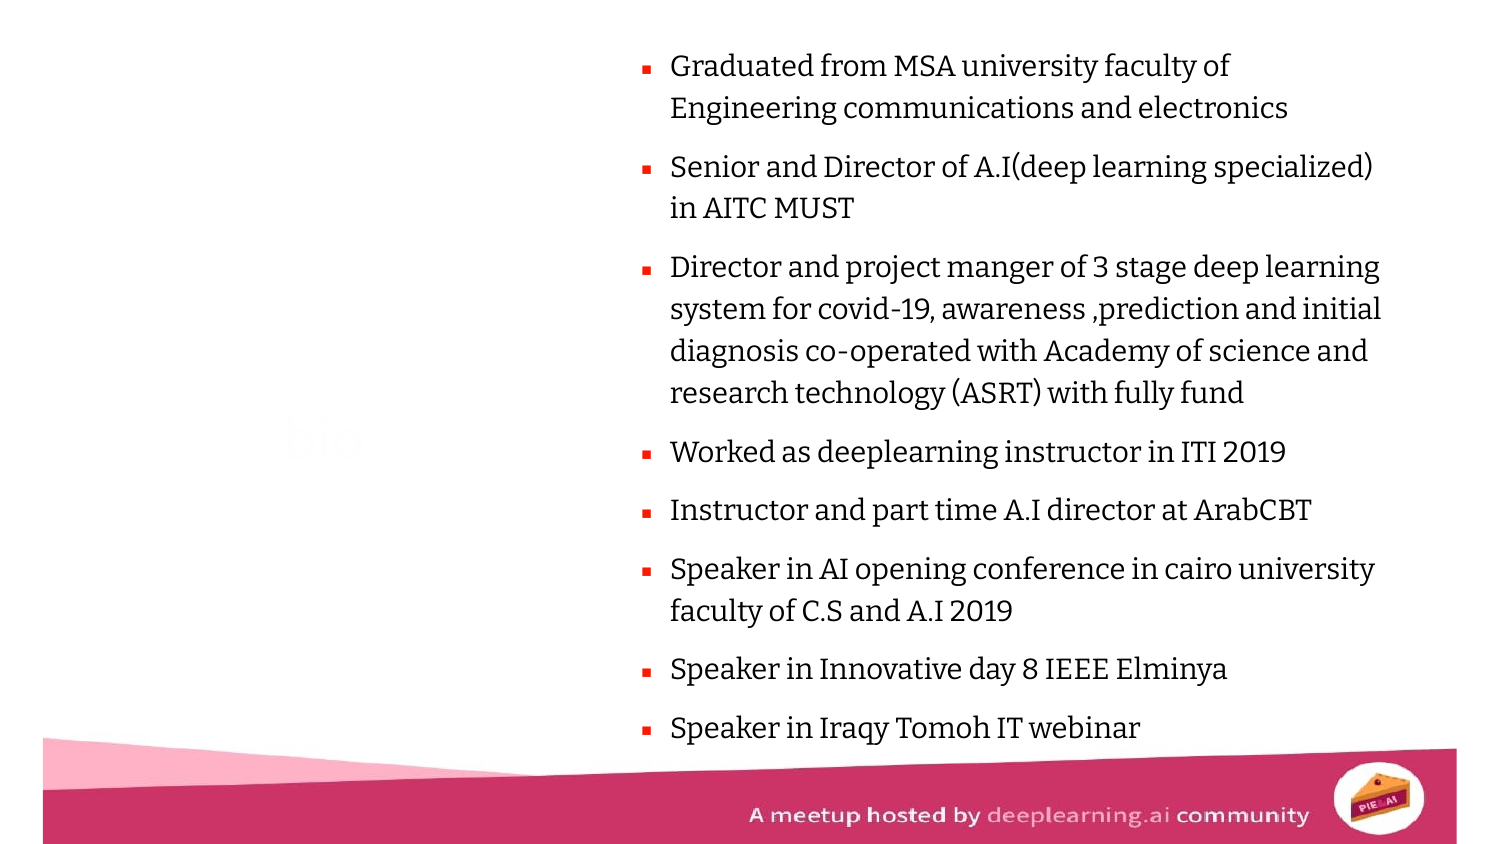

Graduated from MSA university faculty of Engineering communications and electronics
Senior and Director of A.I(deep learning specialized) in AITC MUST
Director and project manger of 3 stage deep learning system for covid-19, awareness ,prediction and initial diagnosis co-operated with Academy of science and research technology (ASRT) with fully fund
Worked as deeplearning instructor in ITI 2019
Instructor and part time A.I director at ArabCBT
Speaker in AI opening conference in cairo university faculty of C.S and A.I 2019
Speaker in Innovative day 8 IEEE Elminya
Speaker in Iraqy Tomoh IT webinar

bio